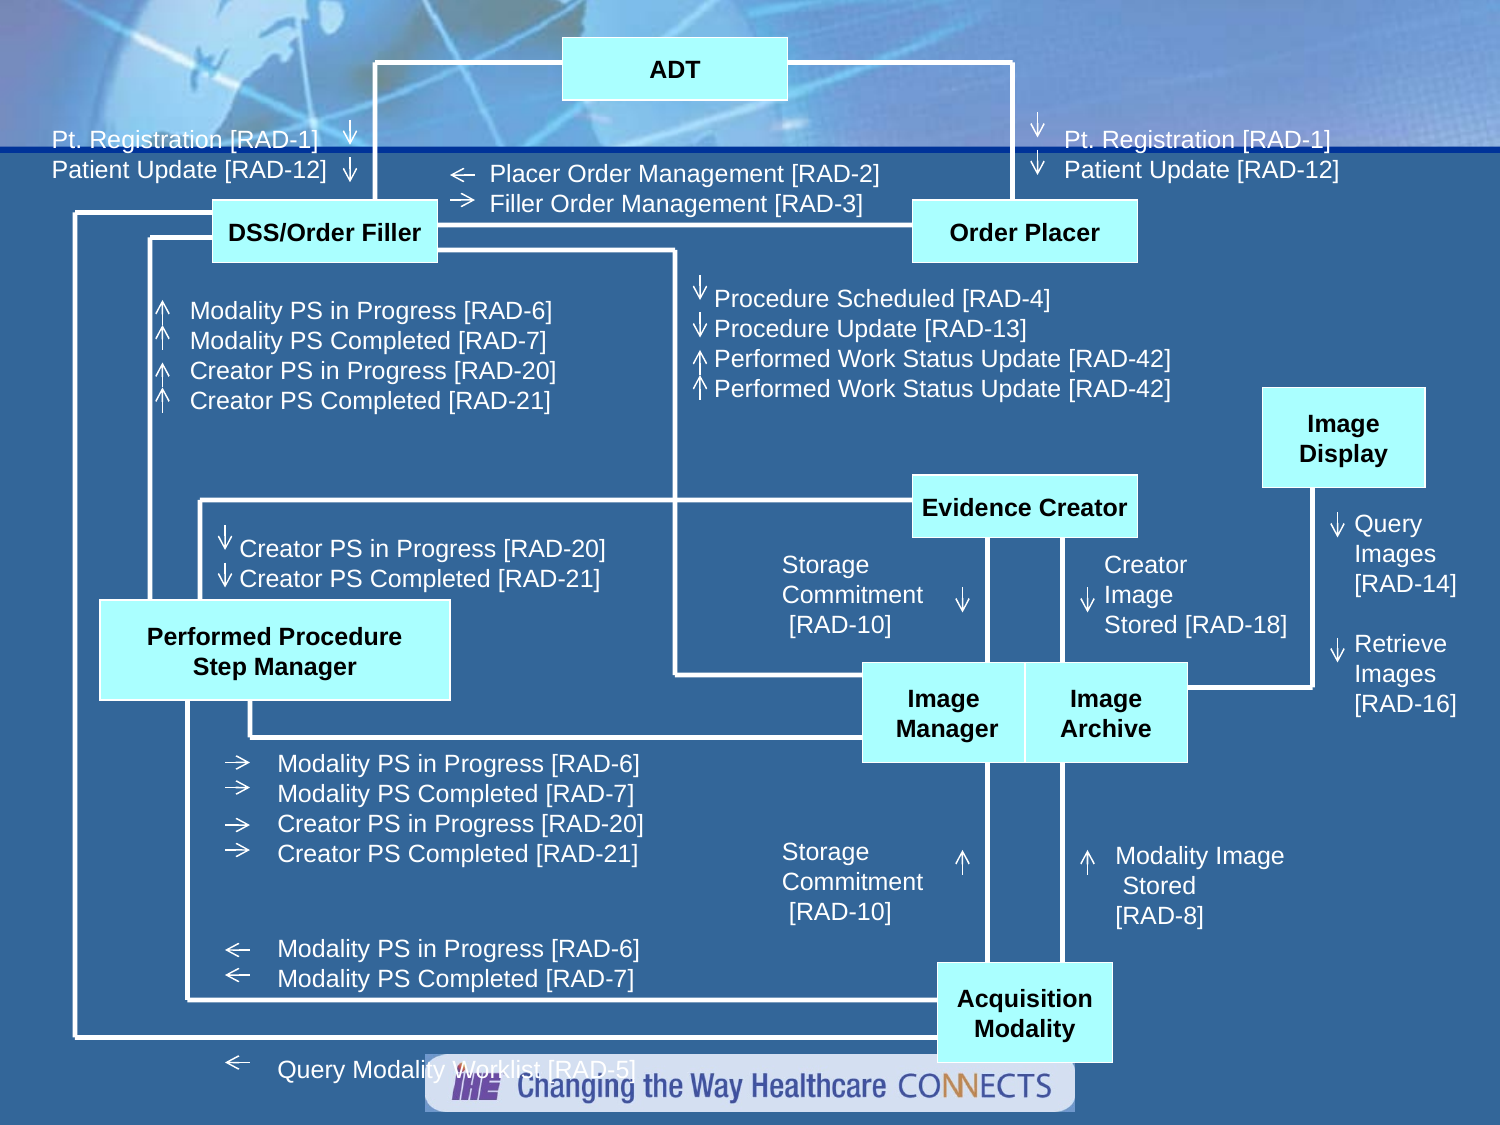

ADT

Pt. Registration [RAD-1]
Patient Update [RAD-12]
Pt. Registration [RAD-1]
Patient Update [RAD-12]

Placer Order Management [RAD-2]
Filler Order Management [RAD-3]

DSS/Order Filler

Order Placer

Procedure Scheduled [RAD-4]
Procedure Update [RAD-13]
Performed Work Status Update [RAD-42]
Performed Work Status Update [RAD-42]

Modality PS in Progress [RAD-6]
Modality PS Completed [RAD-7]
Creator PS in Progress [RAD-20]
Creator PS Completed [RAD-21]

Image
Display
Evidence Creator

Query Images [RAD-14]

Retrieve Images [RAD-16]

Creator PS in Progress [RAD-20]
Creator PS Completed [RAD-21]

Storage
Commitment
 [RAD-10]
Creator
Image
Stored [RAD-18]

Performed Procedure
Step Manager

Image
 Manager
Image
Archive

Modality PS in Progress [RAD-6]
Modality PS Completed [RAD-7]
Creator PS in Progress [RAD-20]
Creator PS Completed [RAD-21]

Storage
Commitment
 [RAD-10]
Modality Image
 Stored
[RAD-8]

Modality PS in Progress [RAD-6]
Modality PS Completed [RAD-7]

Acquisition
Modality

Query Modality Worklist [RAD-5]